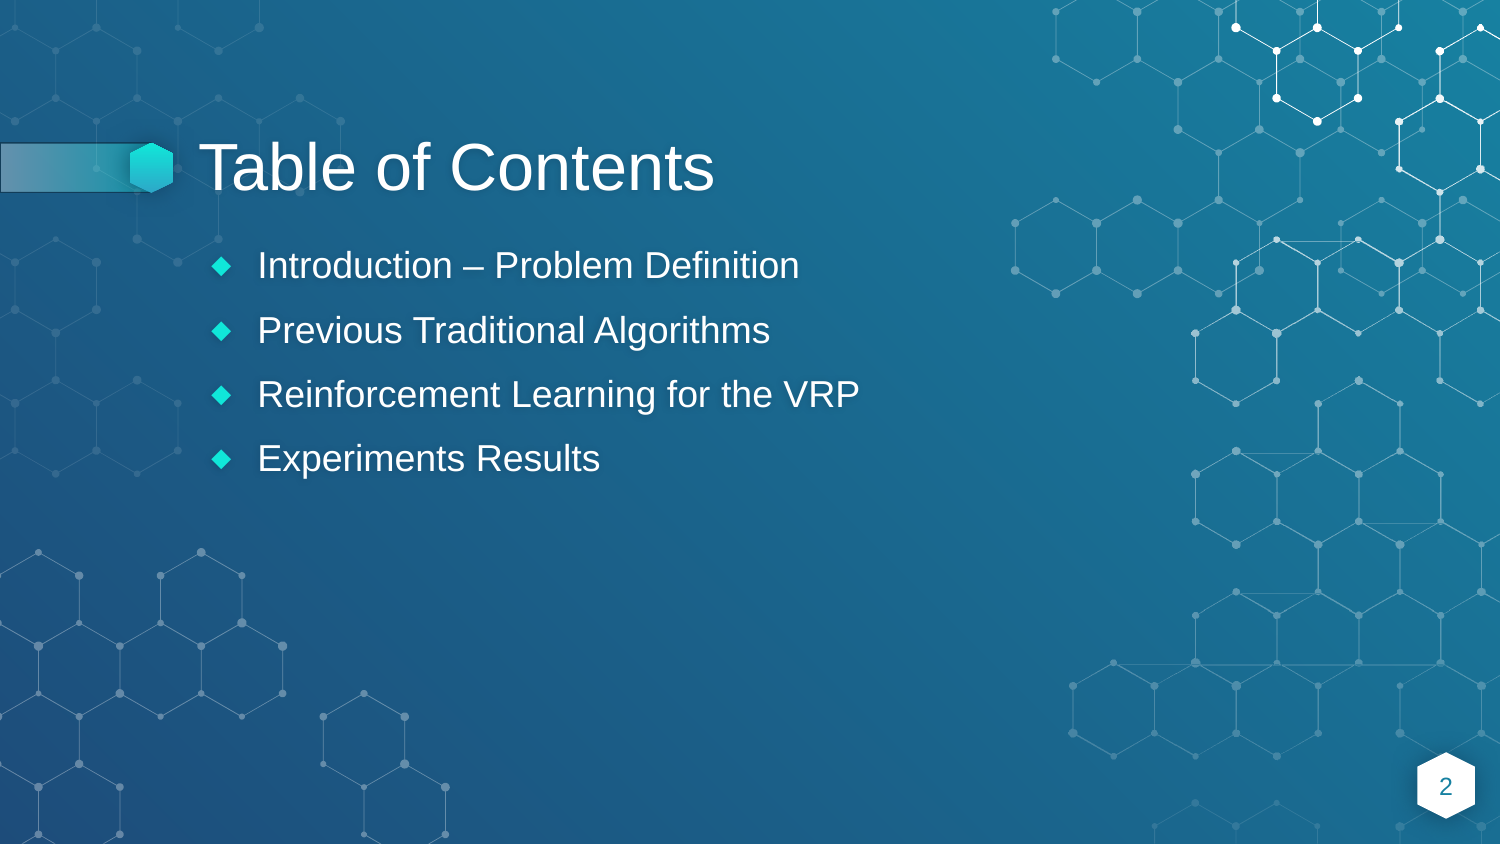

# Table of Contents
Introduction – Problem Definition
Previous Traditional Algorithms
Reinforcement Learning for the VRP
Experiments Results
2